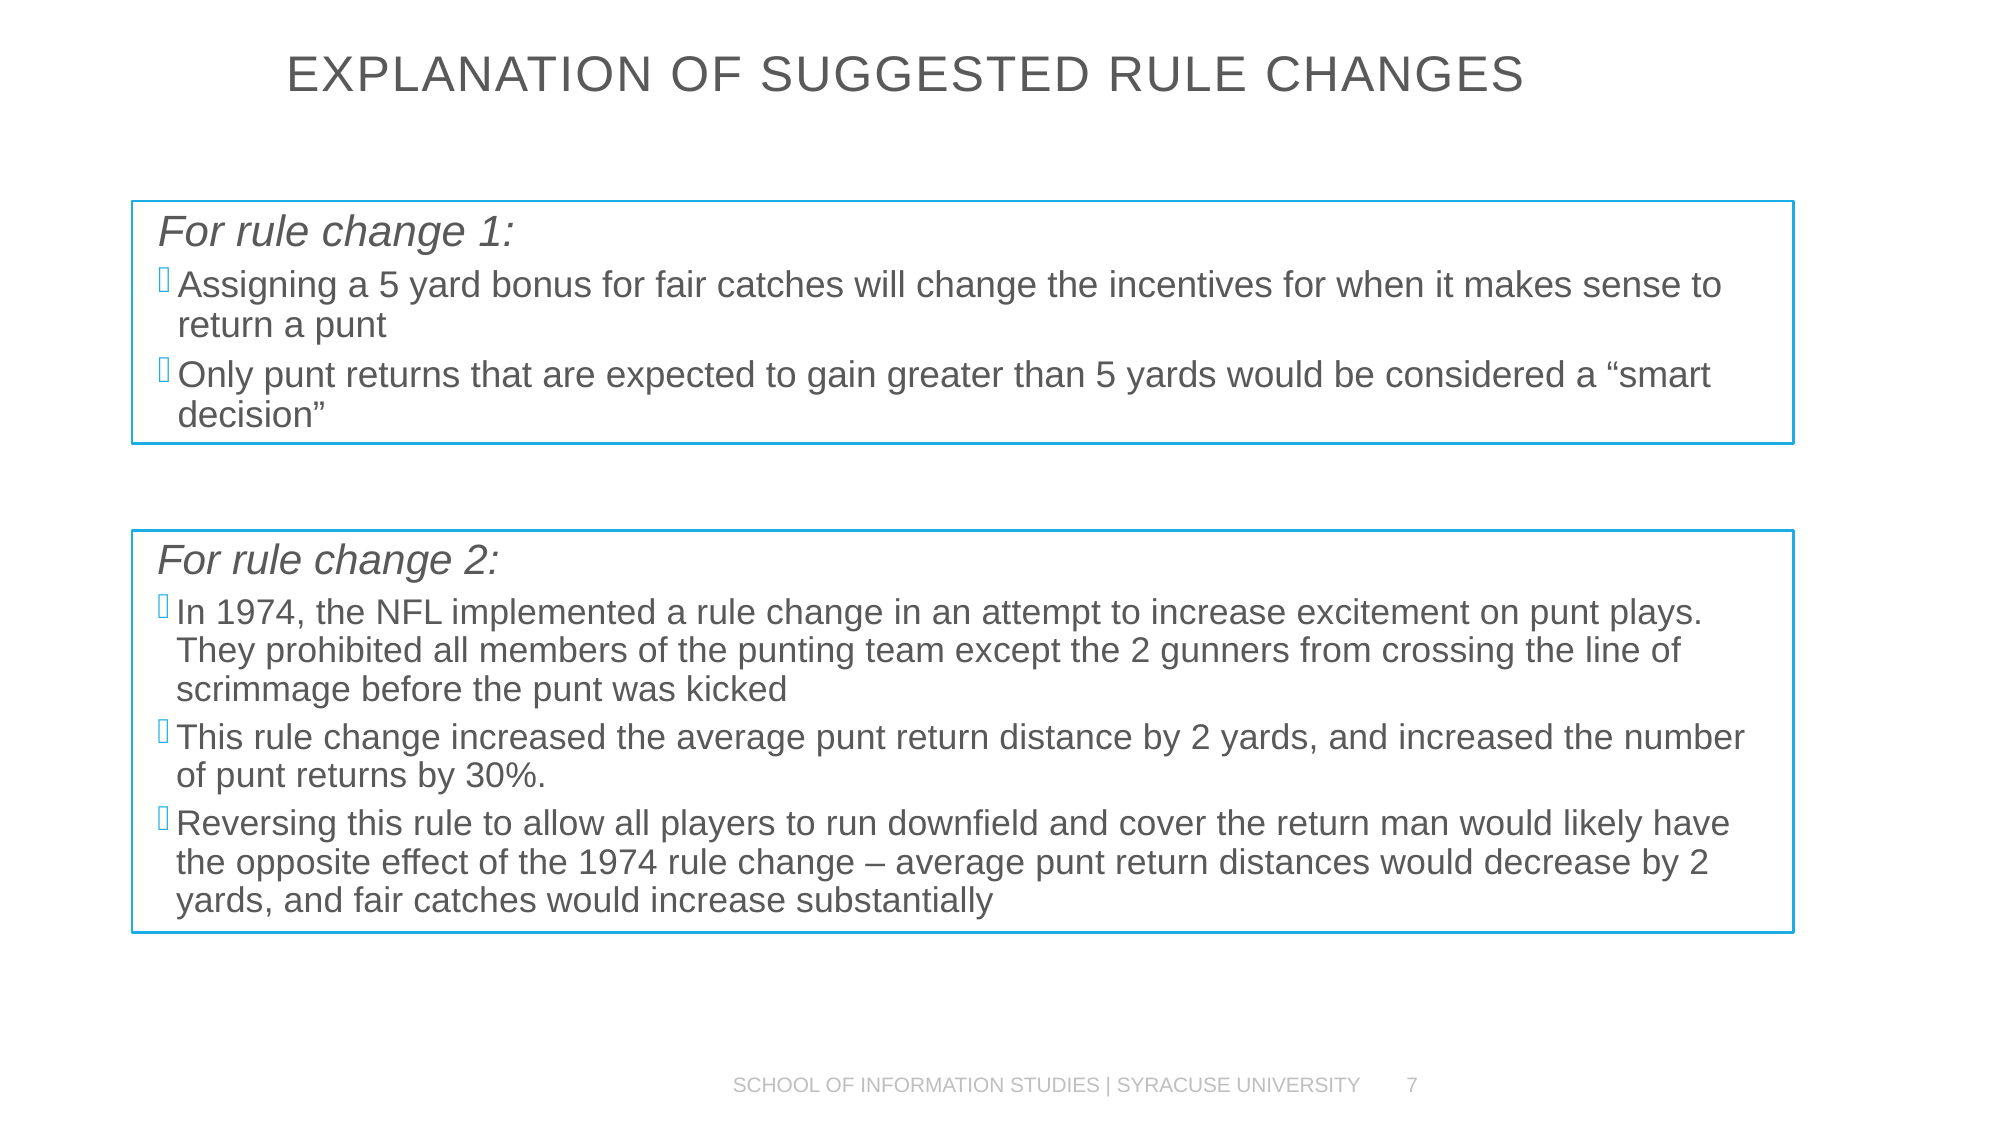

Explanation of Suggested Rule Changes
For rule change 1:
Assigning a 5 yard bonus for fair catches will change the incentives for when it makes sense to return a punt
Only punt returns that are expected to gain greater than 5 yards would be considered a “smart decision”

For rule change 2:
In 1974, the NFL implemented a rule change in an attempt to increase excitement on punt plays. They prohibited all members of the punting team except the 2 gunners from crossing the line of scrimmage before the punt was kicked
This rule change increased the average punt return distance by 2 yards, and increased the number of punt returns by 30%.
Reversing this rule to allow all players to run downfield and cover the return man would likely have the opposite effect of the 1974 rule change – average punt return distances would decrease by 2 yards, and fair catches would increase substantially
School of Information Studies | Syracuse University
7